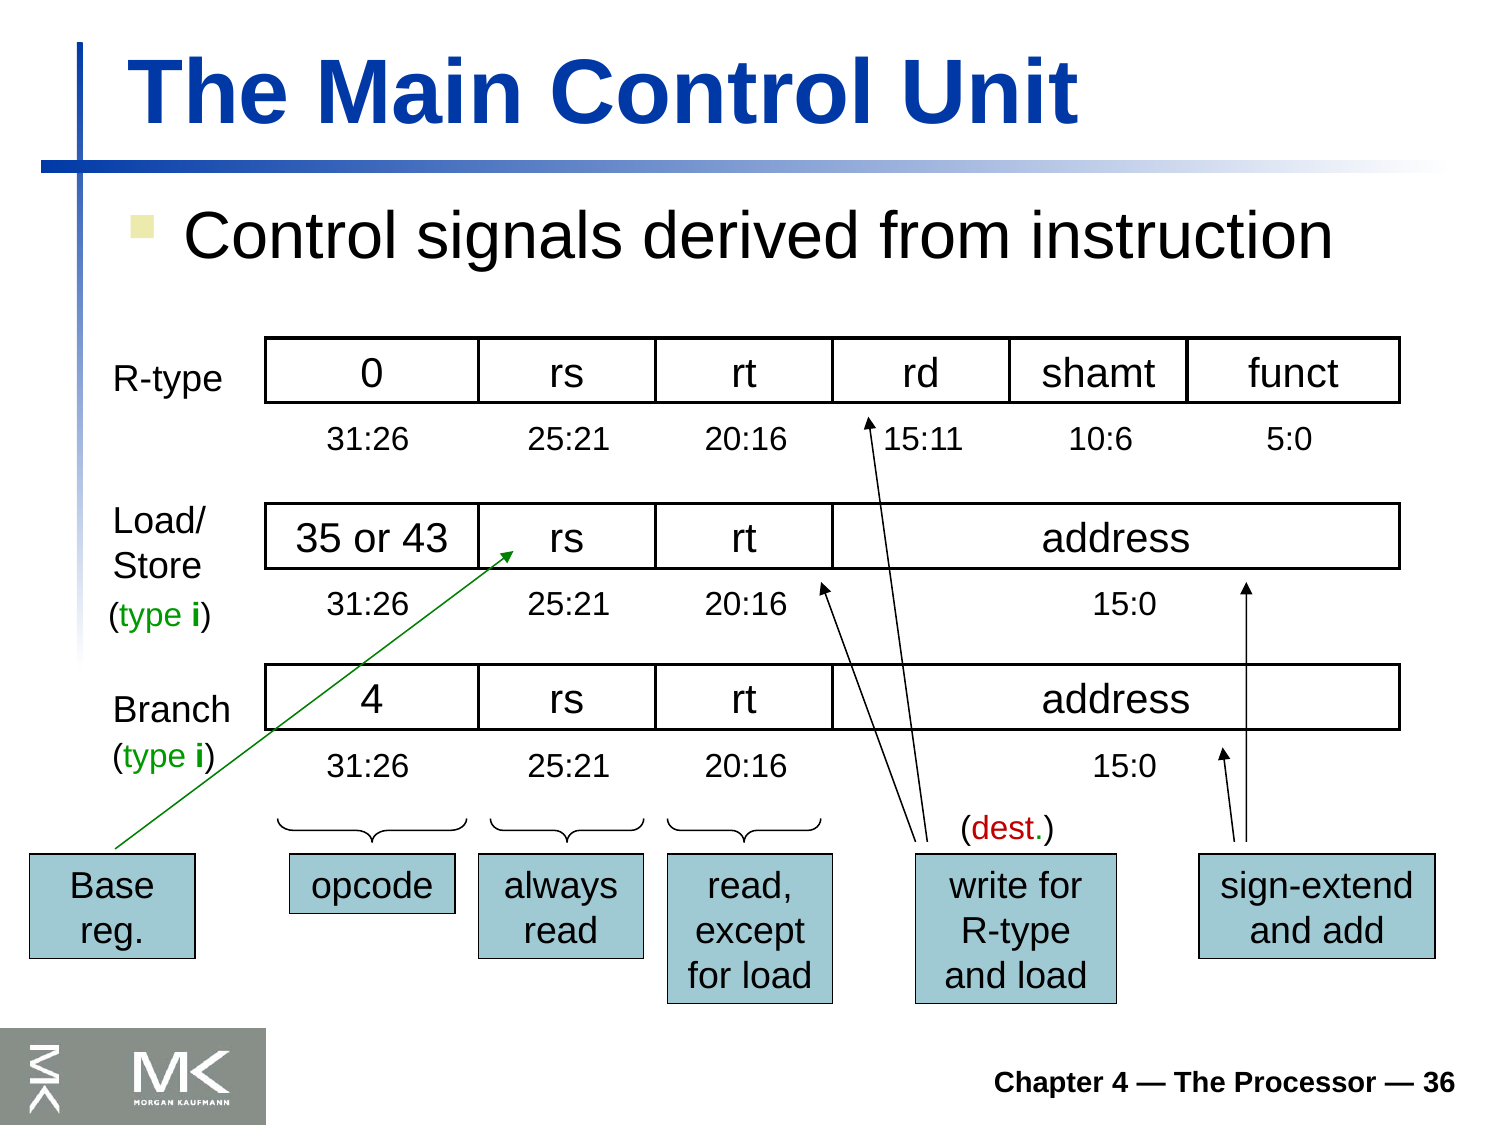

# The Main Control Unit
Control signals derived from instruction
0
rs
rt
rd
shamt
funct
31:26
25:21
20:16
15:11
10:6
5:0
R-type

Load/
Store
35 or 43
rs
rt
address
31:26
25:21
20:16
15:0

(type i)
4
rs
rt
address
31:26
25:21
20:16
15:0
Branch
(type i)

(dest.)
Base reg.
opcode
always read
read, except for load
write for R-type and load
sign-extend and add
Chapter 4 — The Processor — 36